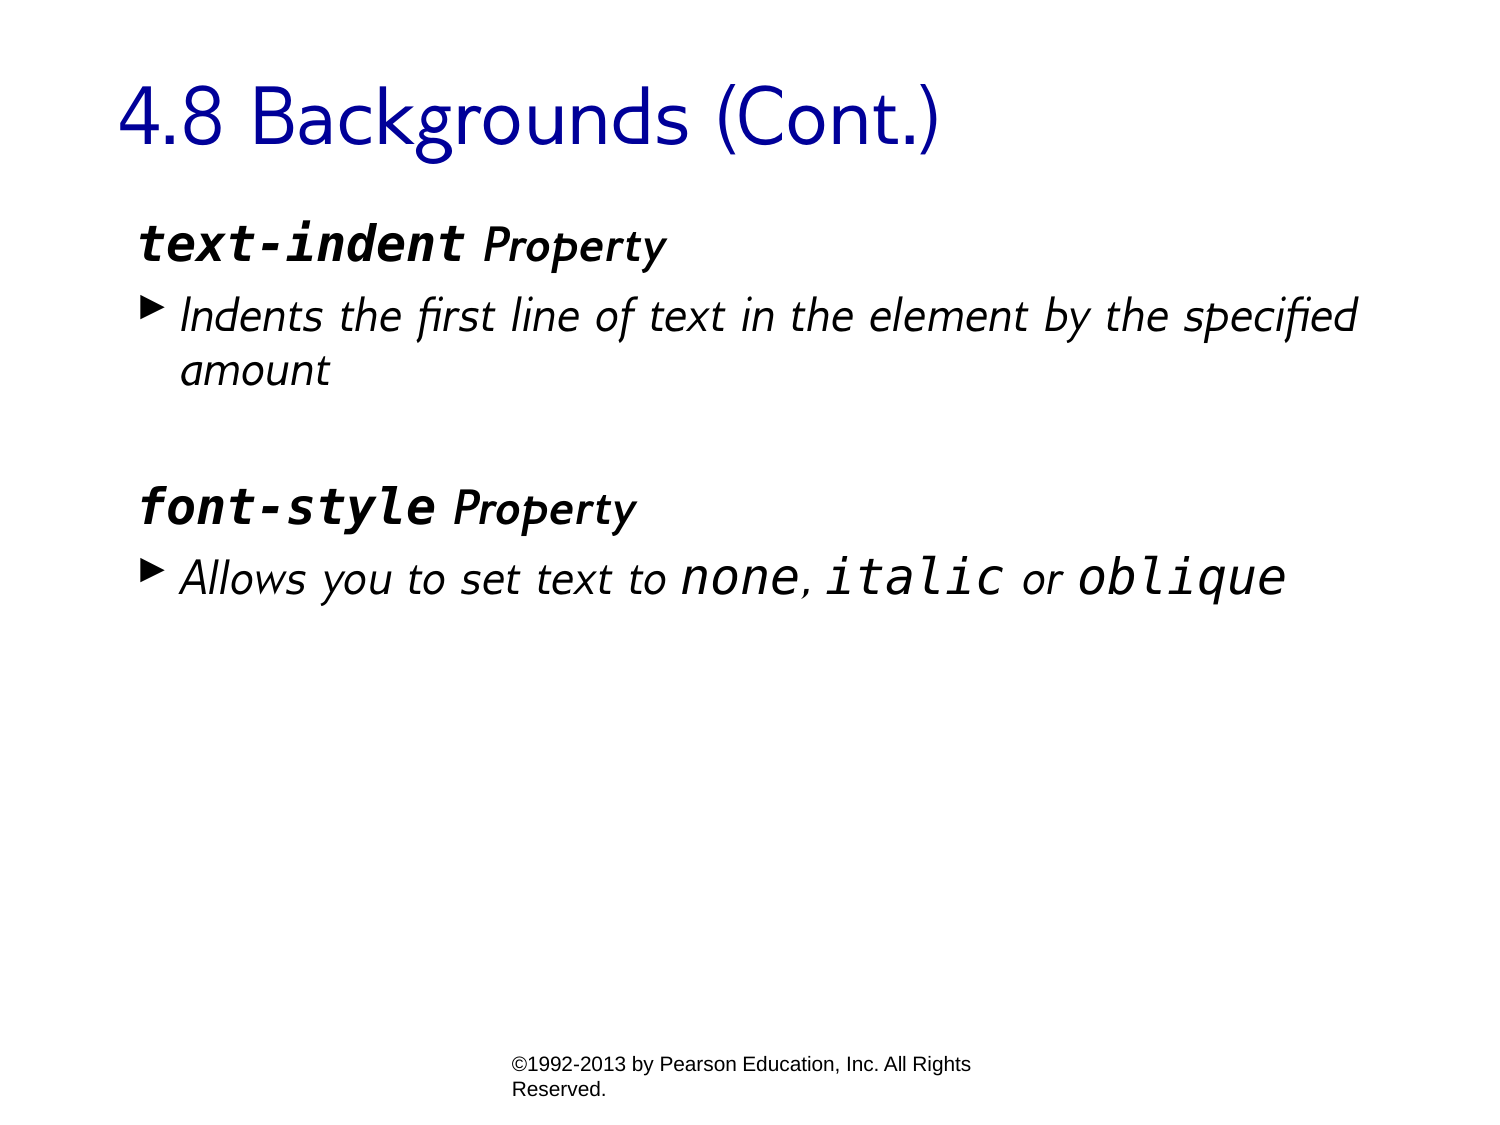

# 4.8 Backgrounds (Cont.)
text-indent Property
Indents the first line of text in the element by the specified amount

font-style Property
Allows you to set text to none, italic or oblique
©1992-2013 by Pearson Education, Inc. All Rights Reserved.